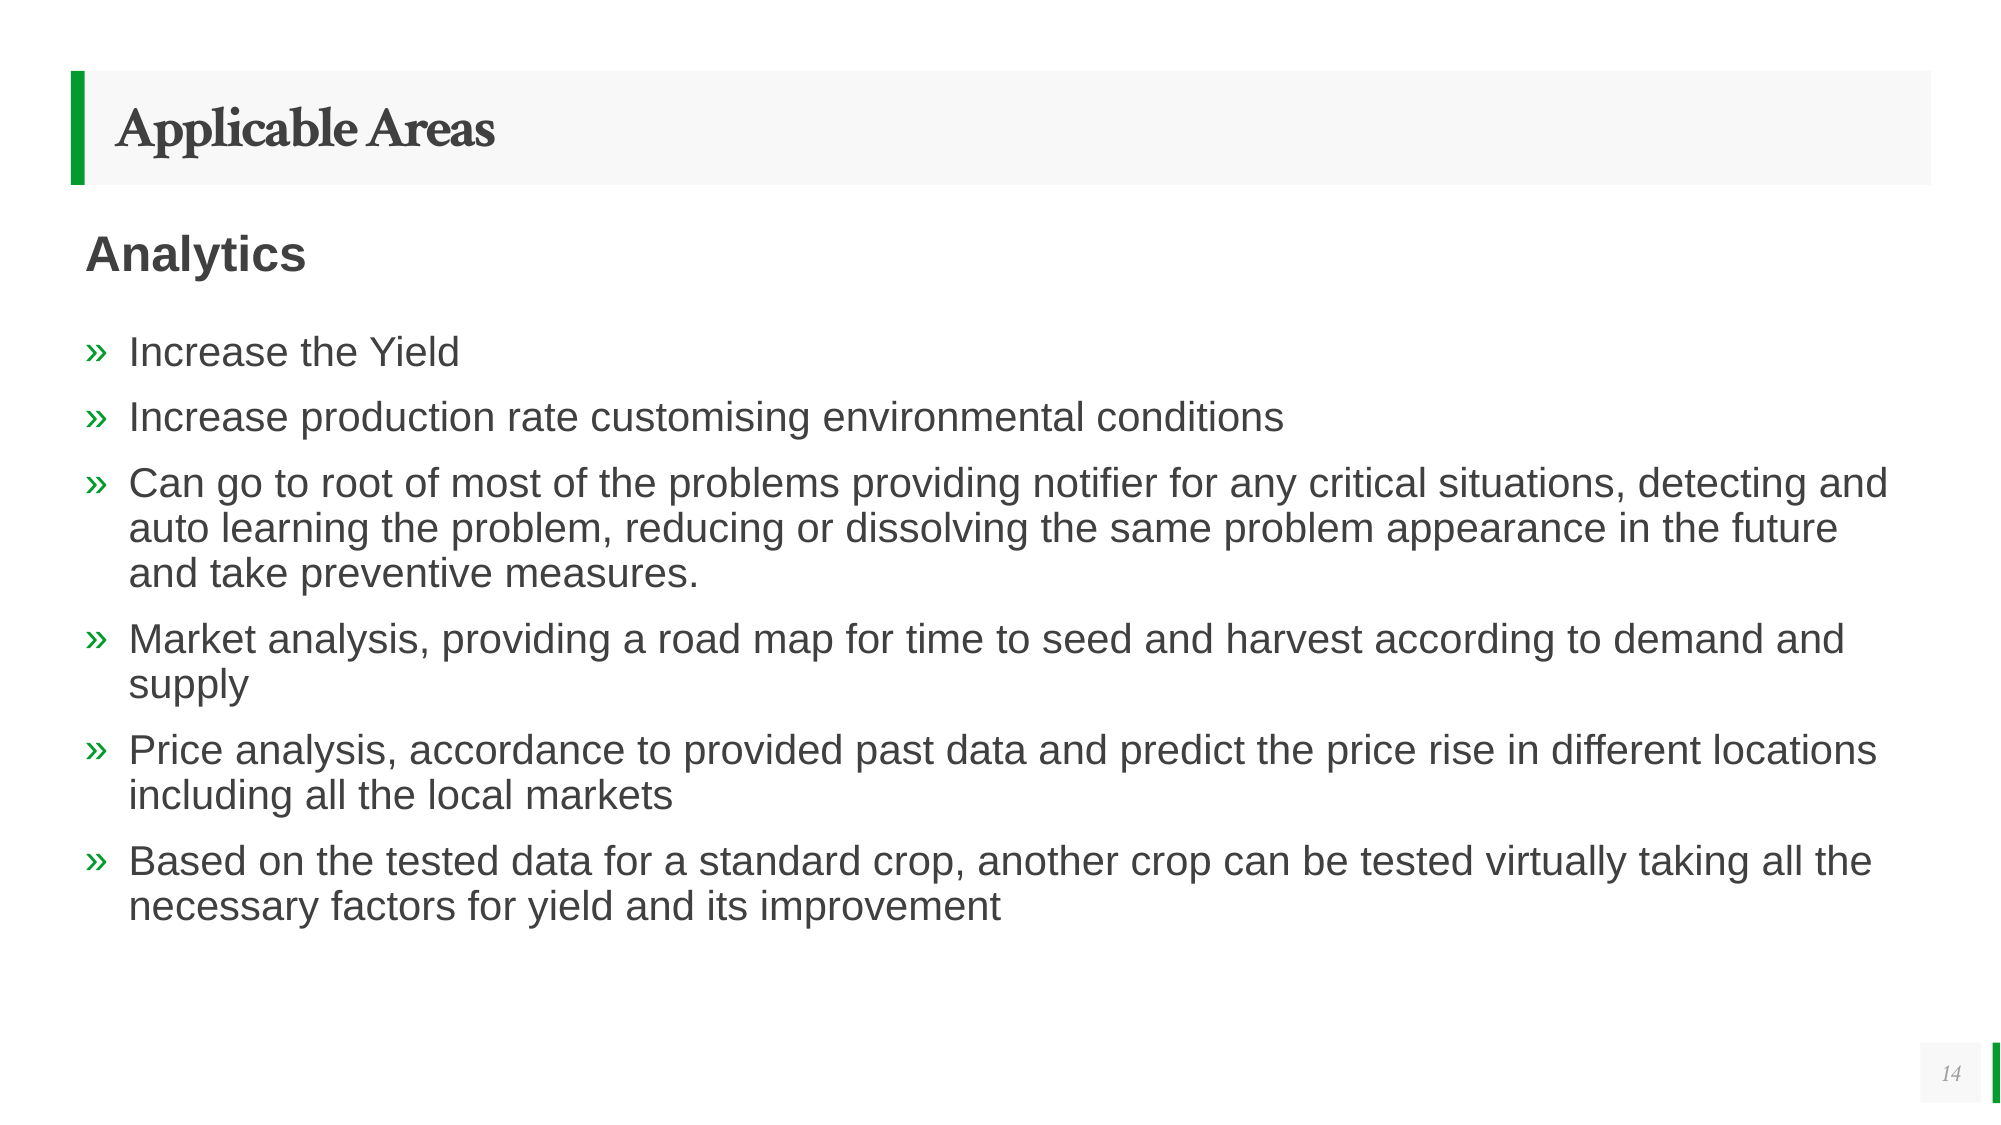

# Applicable Areas
Analytics
Increase the Yield
Increase production rate customising environmental conditions
Can go to root of most of the problems providing notifier for any critical situations, detecting and auto learning the problem, reducing or dissolving the same problem appearance in the future and take preventive measures.
Market analysis, providing a road map for time to seed and harvest according to demand and supply
Price analysis, accordance to provided past data and predict the price rise in different locations including all the local markets
Based on the tested data for a standard crop, another crop can be tested virtually taking all the necessary factors for yield and its improvement

14